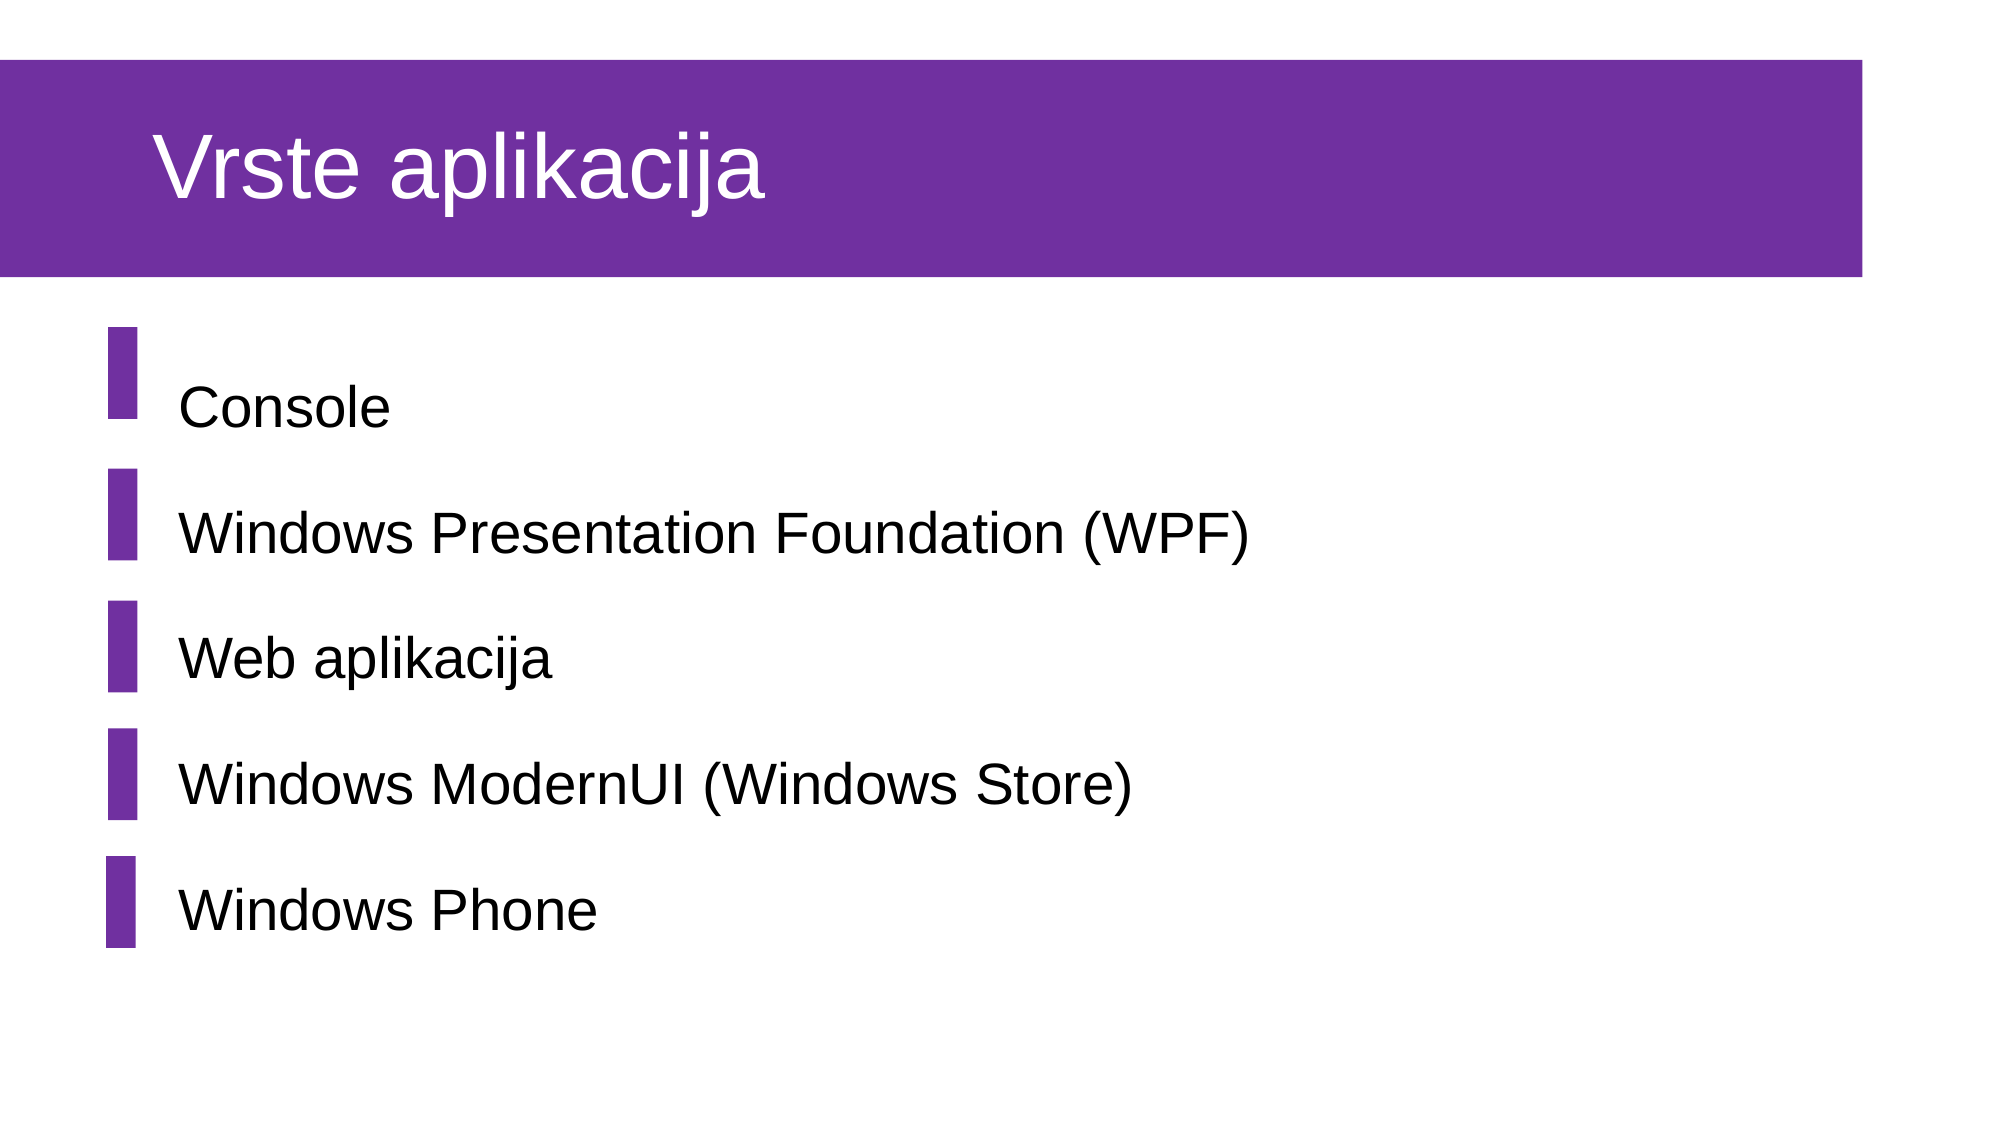

# Vrste aplikacija

Console
Windows Presentation Foundation (WPF)
Web aplikacija
Windows ModernUI (Windows Store)
Windows Phone